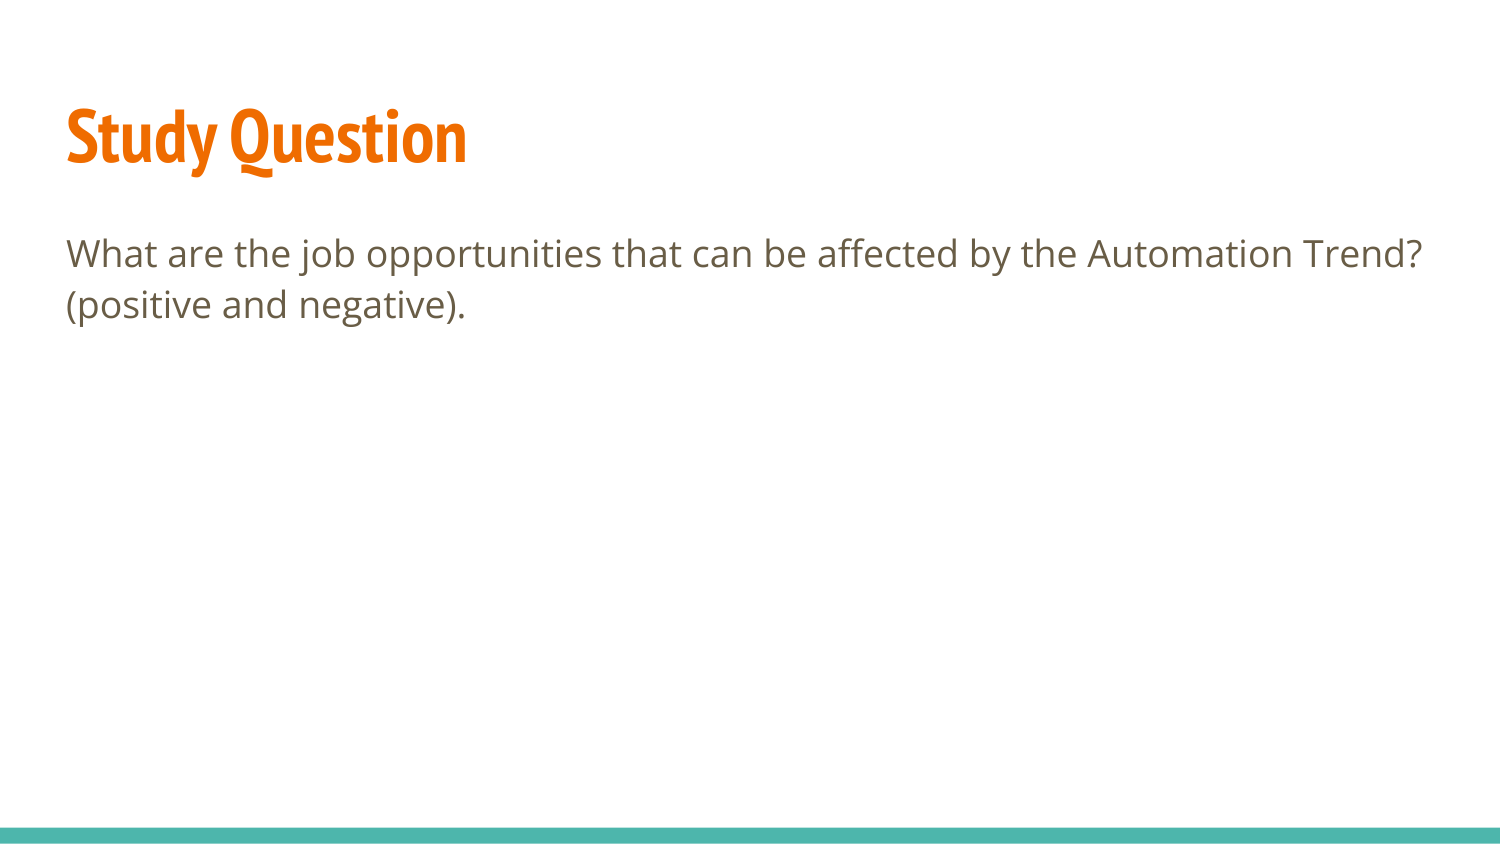

# Study Question
What are the job opportunities that can be affected by the Automation Trend?(positive and negative).